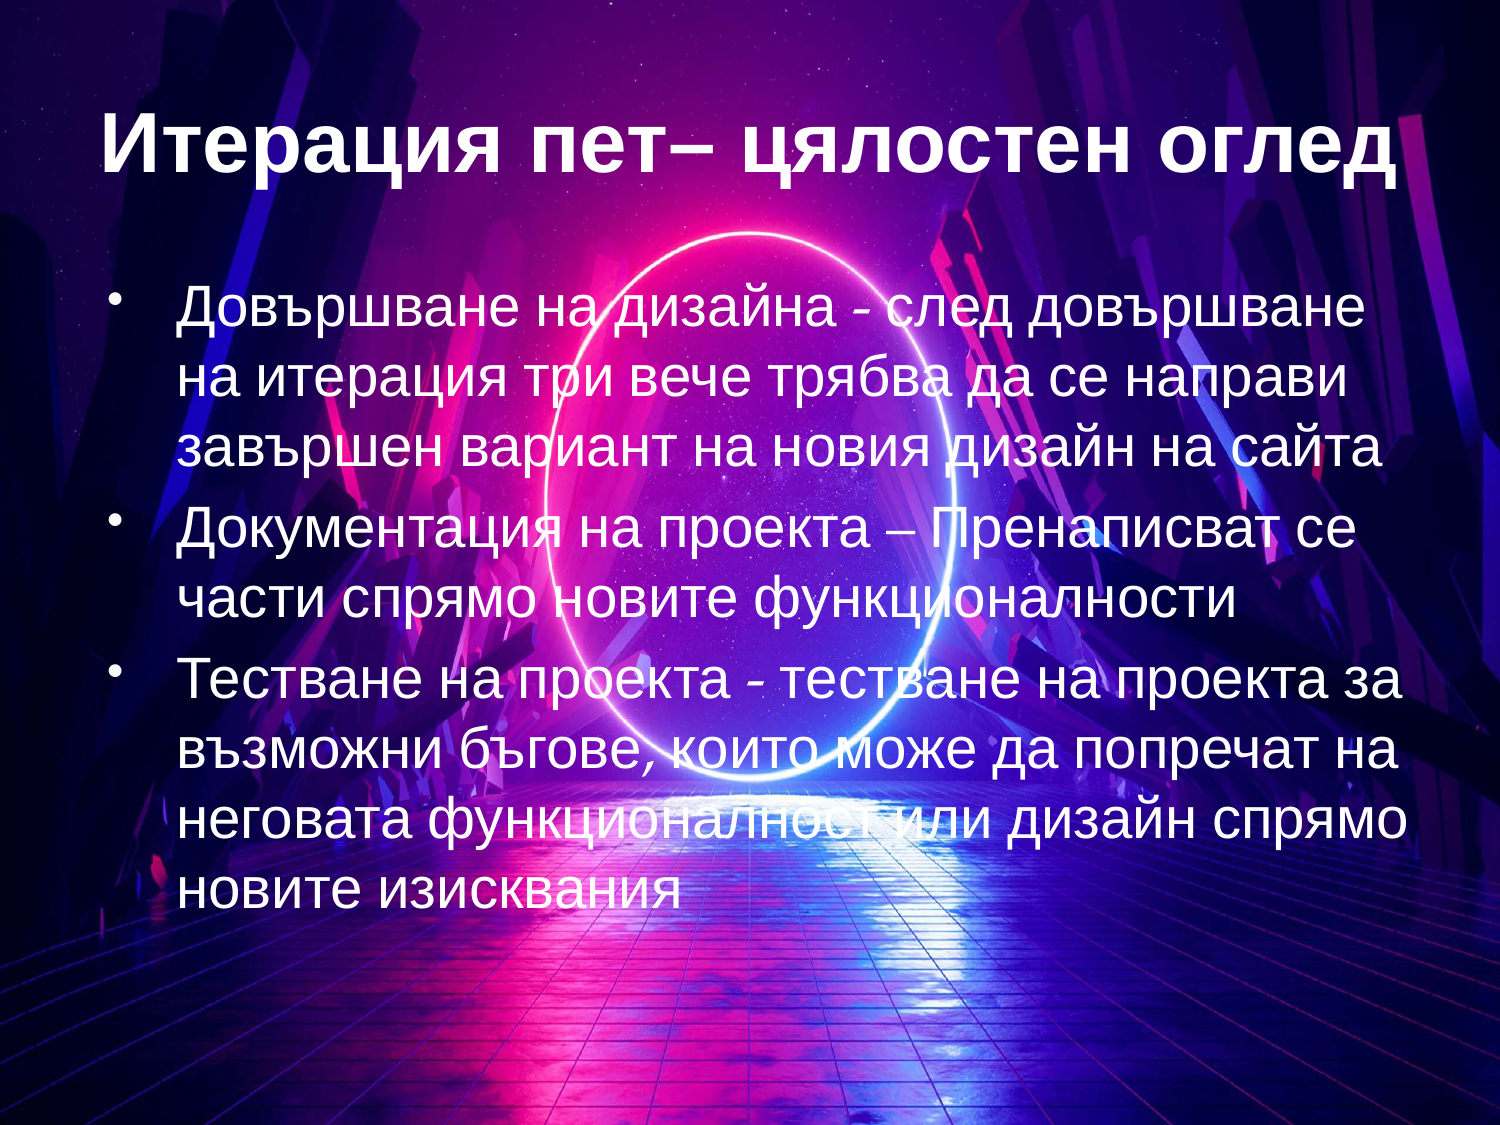

# Итерация пет– цялостен оглед
Довършване на дизайна - след довършване на итерация три вече трябва да се направи завършен вариант на новия дизайн на сайта
Документация на проекта – Пренаписват се части спрямо новите функционалности
Тестване на проекта - тестване на проекта за възможни бъгове, които може да попречат на неговата функционалност или дизайн спрямо новите изисквания